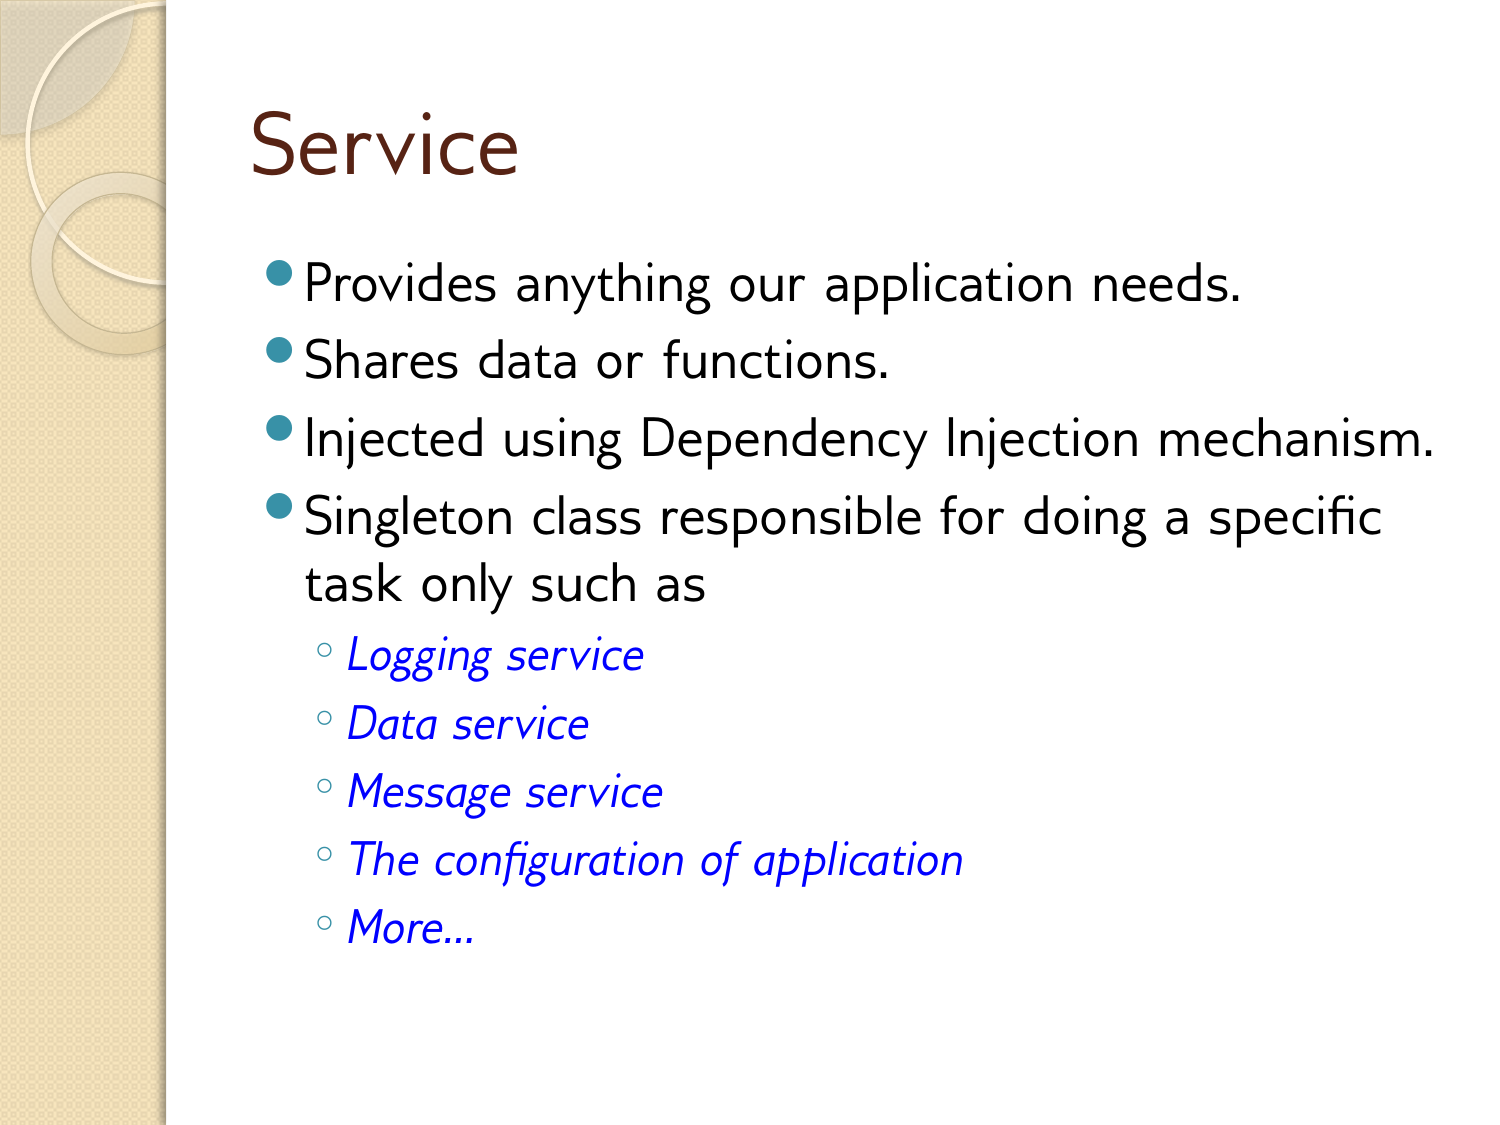

# Service
Provides anything our application needs.
Shares data or functions.
Injected using Dependency Injection mechanism.
Singleton class responsible for doing a specific task only such as
Logging service
Data service
Message service
The configuration of application
More…